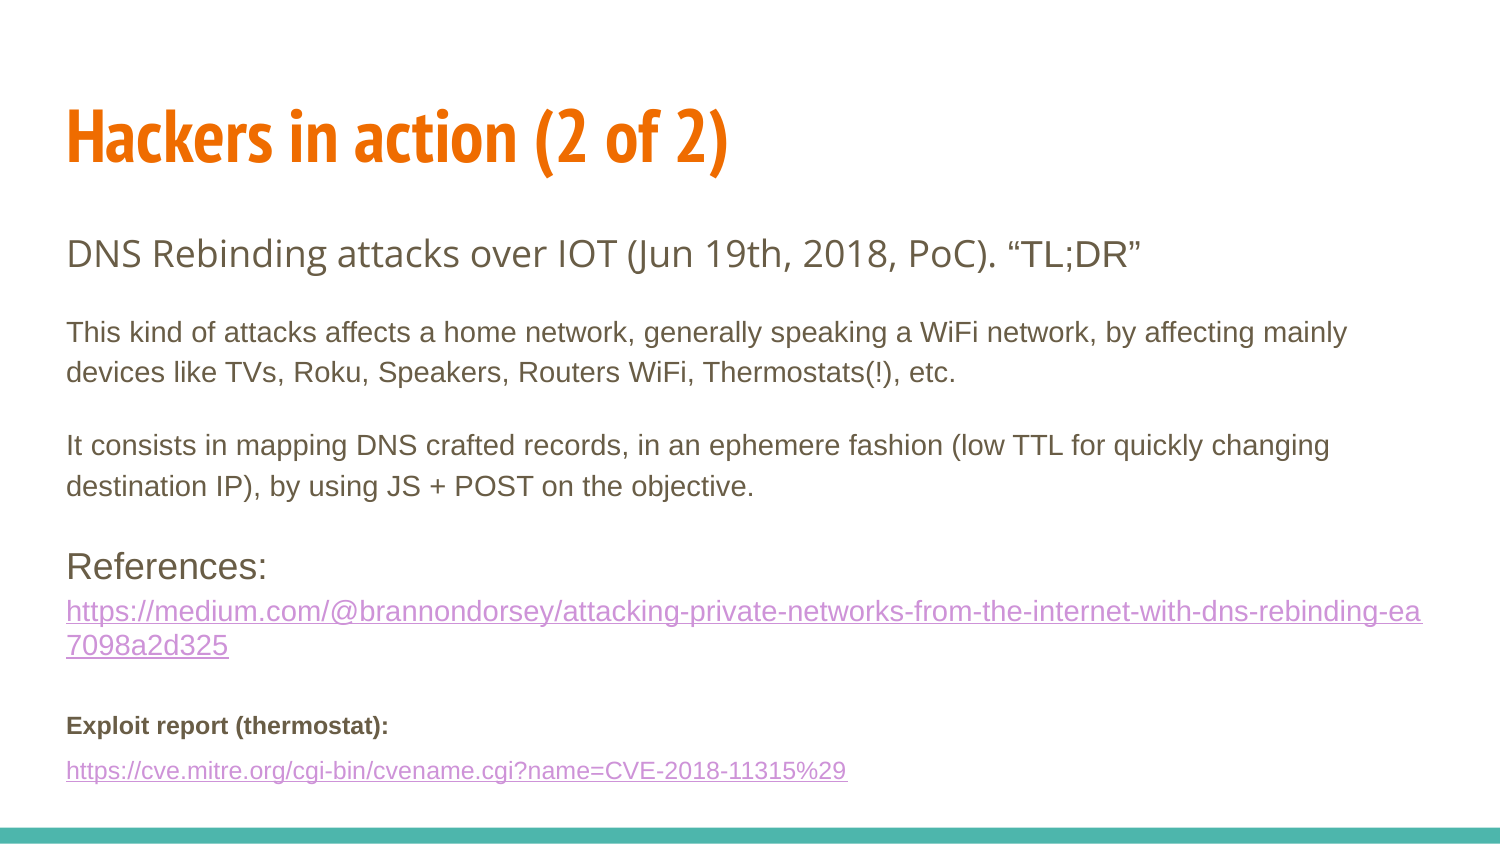

# Hackers in action (2 of 2)
DNS Rebinding attacks over IOT (Jun 19th, 2018, PoC). “TL;DR”
This kind of attacks affects a home network, generally speaking a WiFi network, by affecting mainly devices like TVs, Roku, Speakers, Routers WiFi, Thermostats(!), etc.
It consists in mapping DNS crafted records, in an ephemere fashion (low TTL for quickly changing destination IP), by using JS + POST on the objective.
References: https://medium.com/@brannondorsey/attacking-private-networks-from-the-internet-with-dns-rebinding-ea7098a2d325
Exploit report (thermostat):
https://cve.mitre.org/cgi-bin/cvename.cgi?name=CVE-2018-11315%29